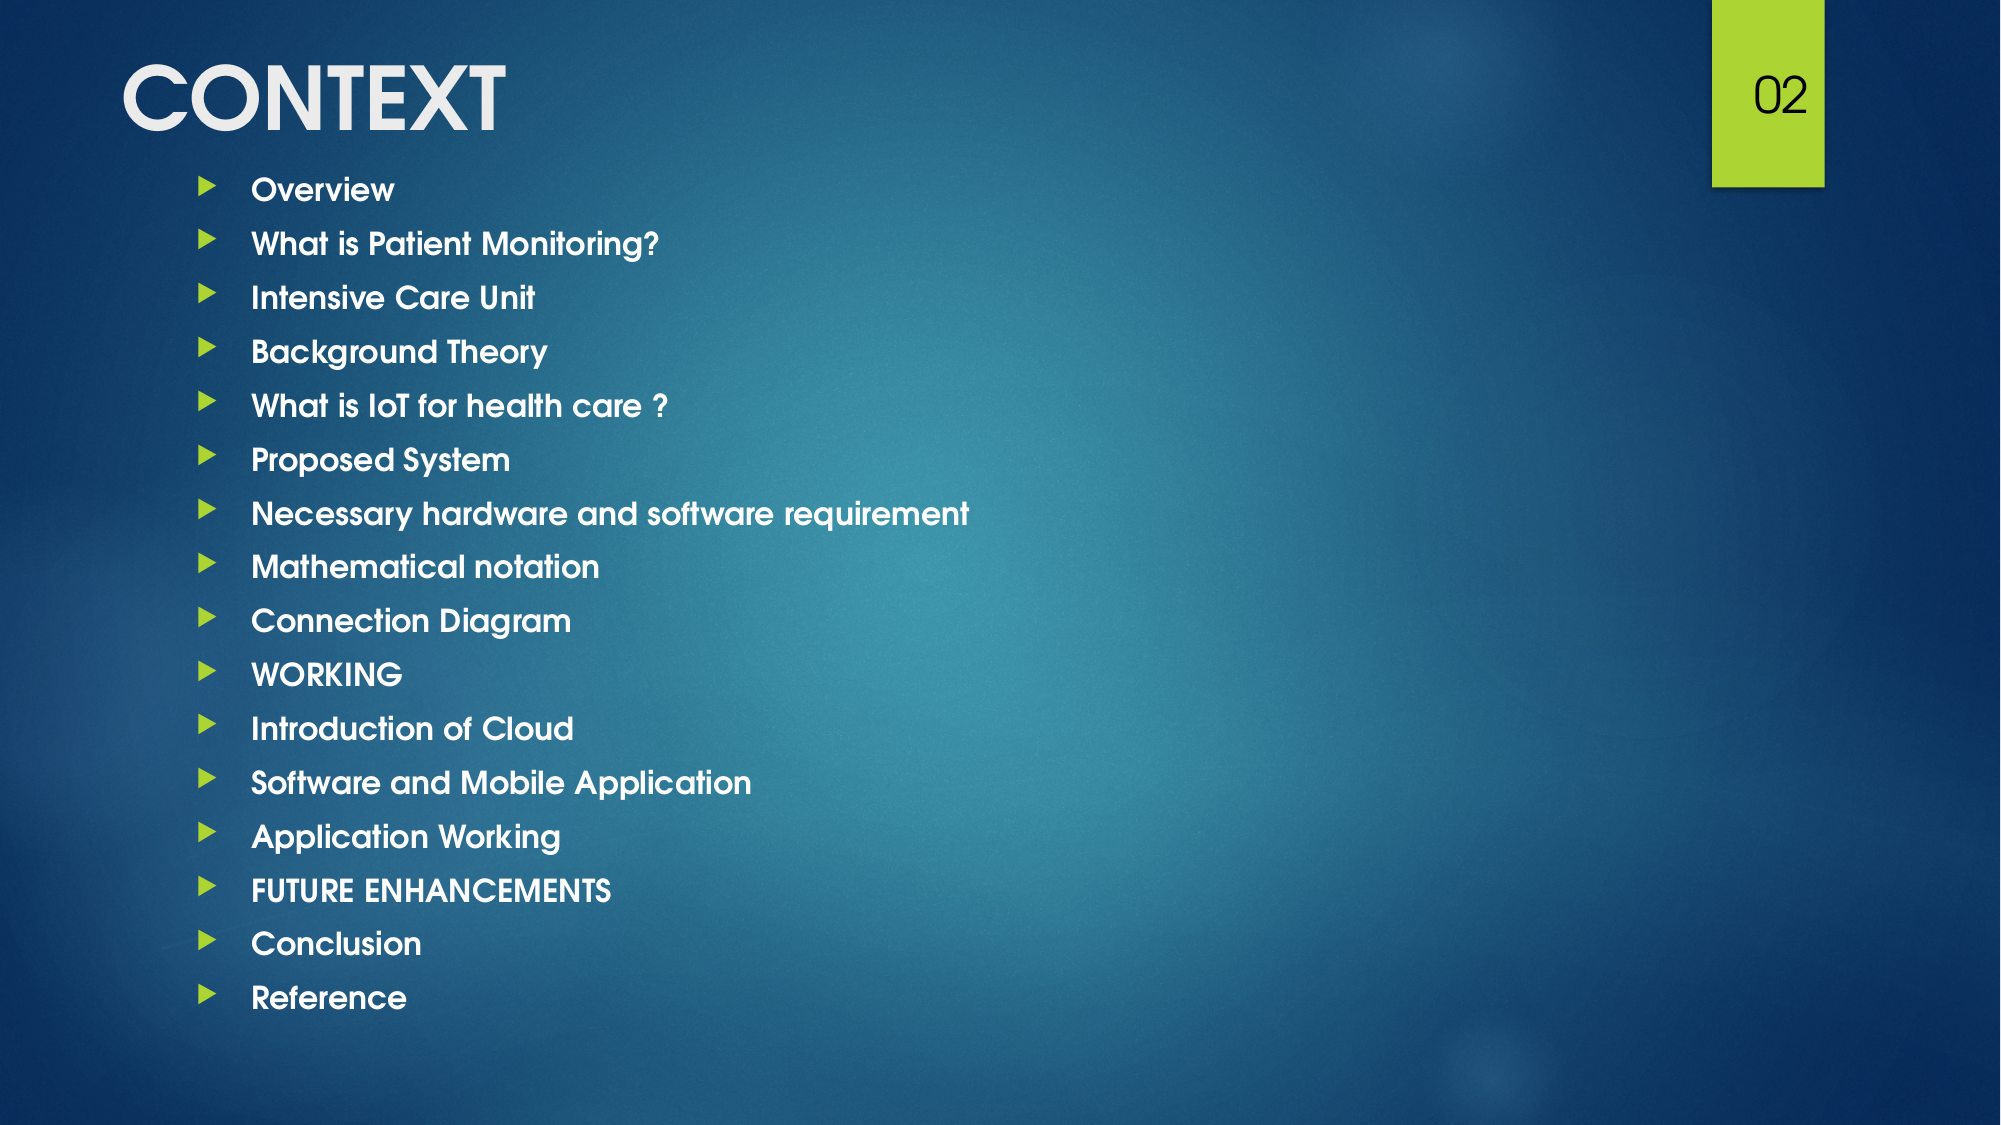

# CONTEXT
02
Overview
What is Patient Monitoring?
Intensive Care Unit
Background Theory
What is IoT for health care ?
Proposed System
Necessary hardware and software requirement
Mathematical notation
Connection Diagram
WORKING
Introduction of Cloud
Software and Mobile Application
Application Working
FUTURE ENHANCEMENTS
Conclusion
Reference